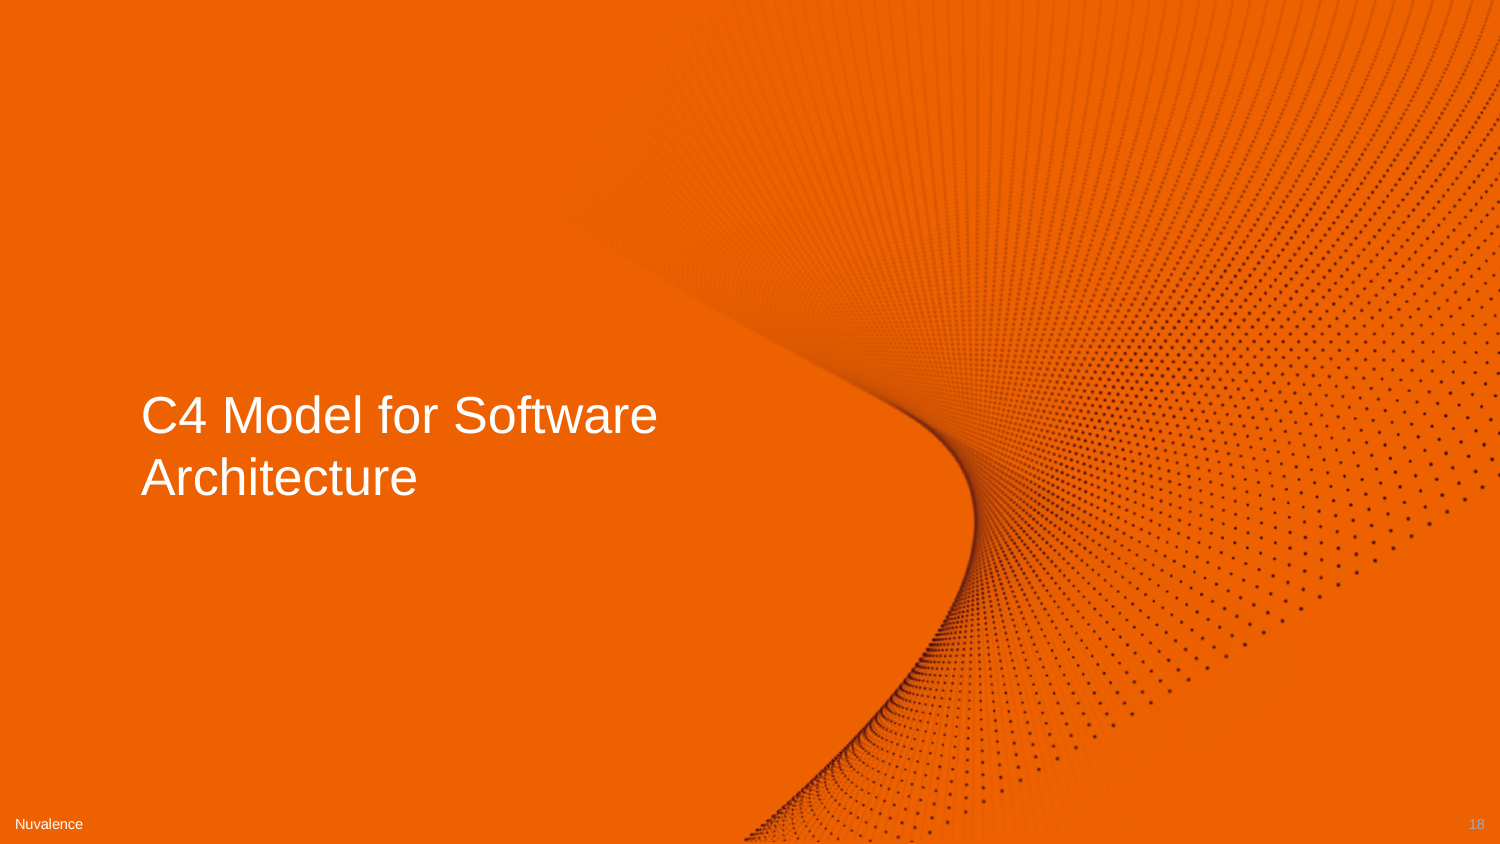

# C4 Model for Software Architecture
18